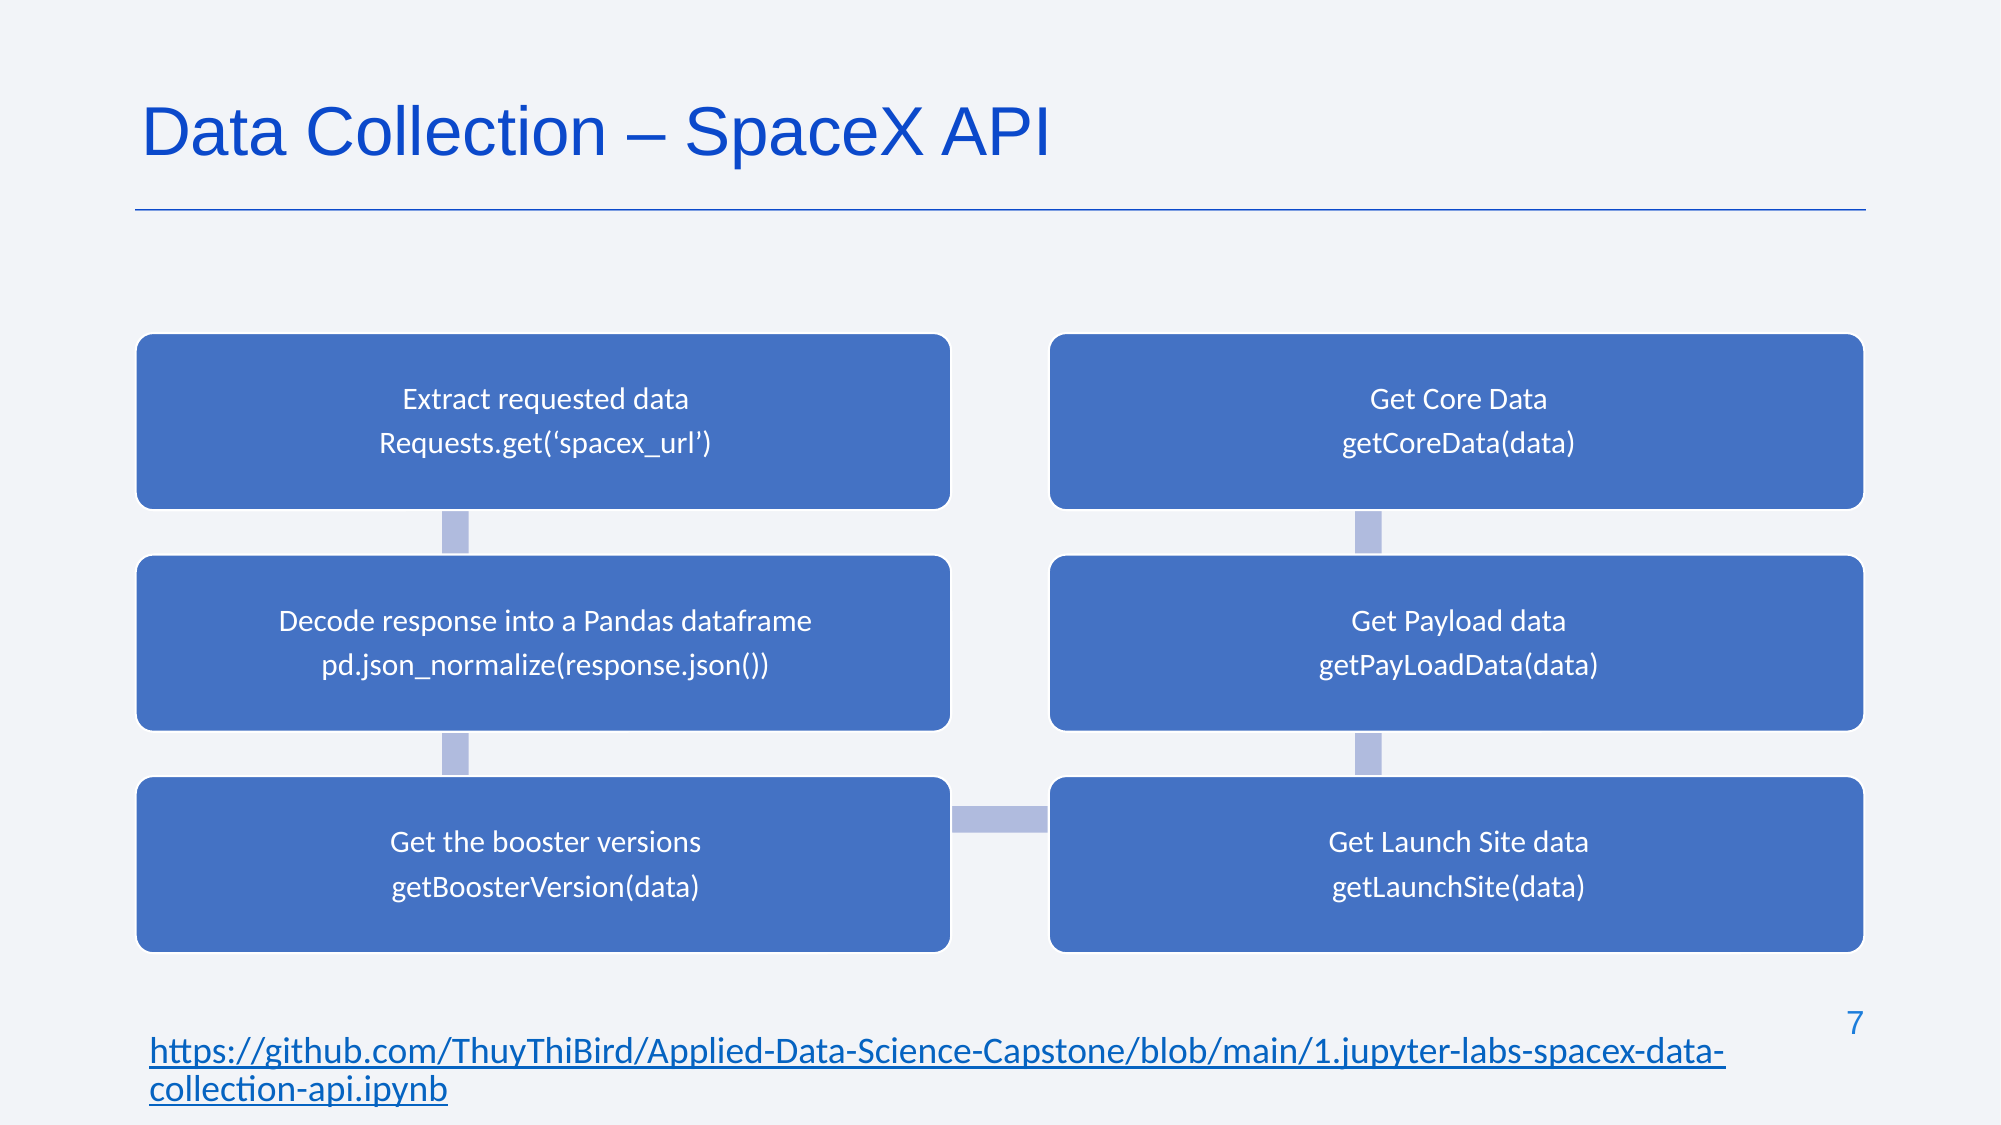

Data Collection – SpaceX API
Extract requested data
Requests.get(‘spacex_url’)
Decode response into a Pandas dataframe
pd.json_normalize(response.json())
Get the booster versions
getBoosterVersion(data)
Get Launch Site data
getLaunchSite(data)
Get Payload data
getPayLoadData(data)
Get Core Data
getCoreData(data)
7
https://github.com/ThuyThiBird/Applied-Data-Science-Capstone/blob/main/1.jupyter-labs-spacex-data-collection-api.ipynb